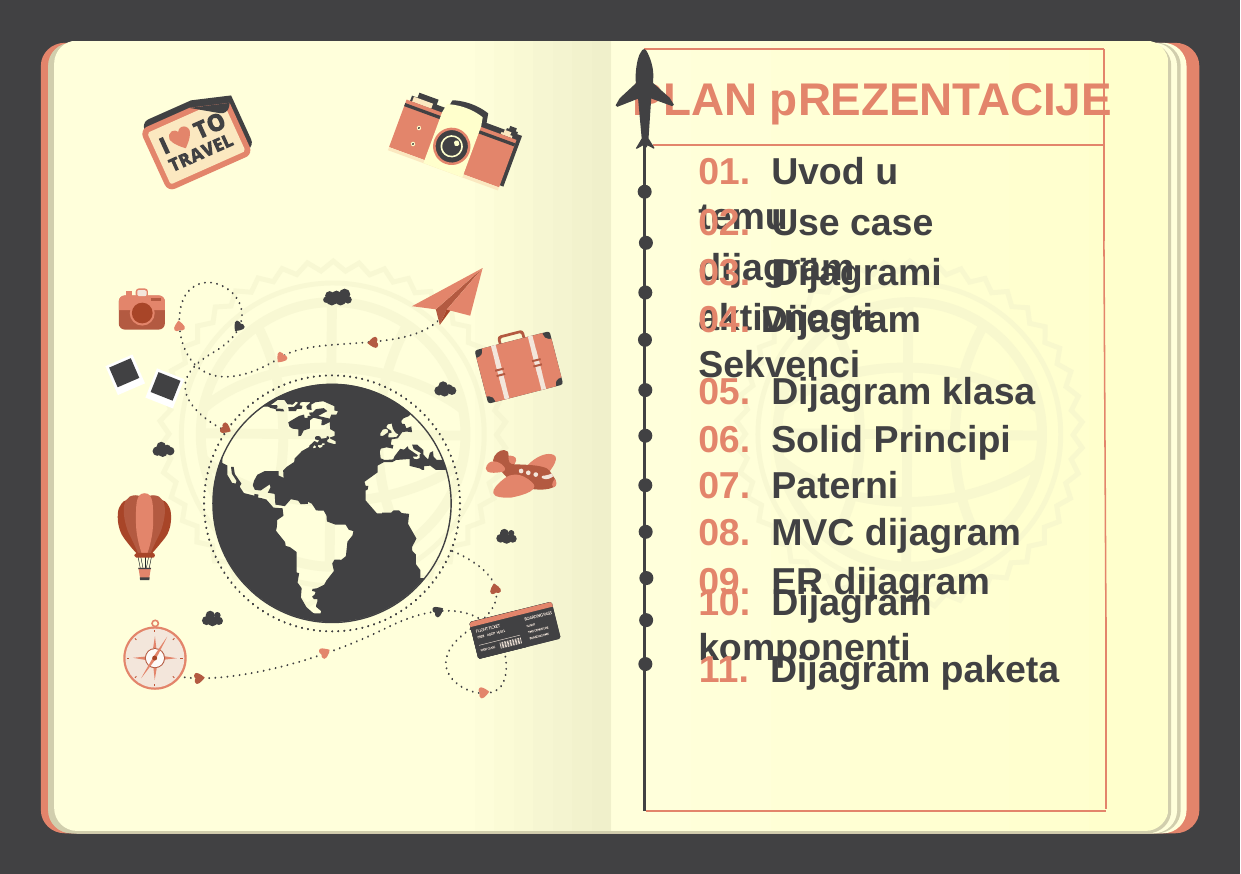

# PLAN pREZENTACIJE

01.  Uvod u temu

02.  Use case dijagram

03.  Dijagrami aktivnosti

04. Dijagram Sekvenci

05.  Dijagram klasa

06.  Solid Principi

07.  Paterni

08.  MVC dijagram

09.  ER dijagram

10.  Dijagram komponenti

11.  Dijagram paketa